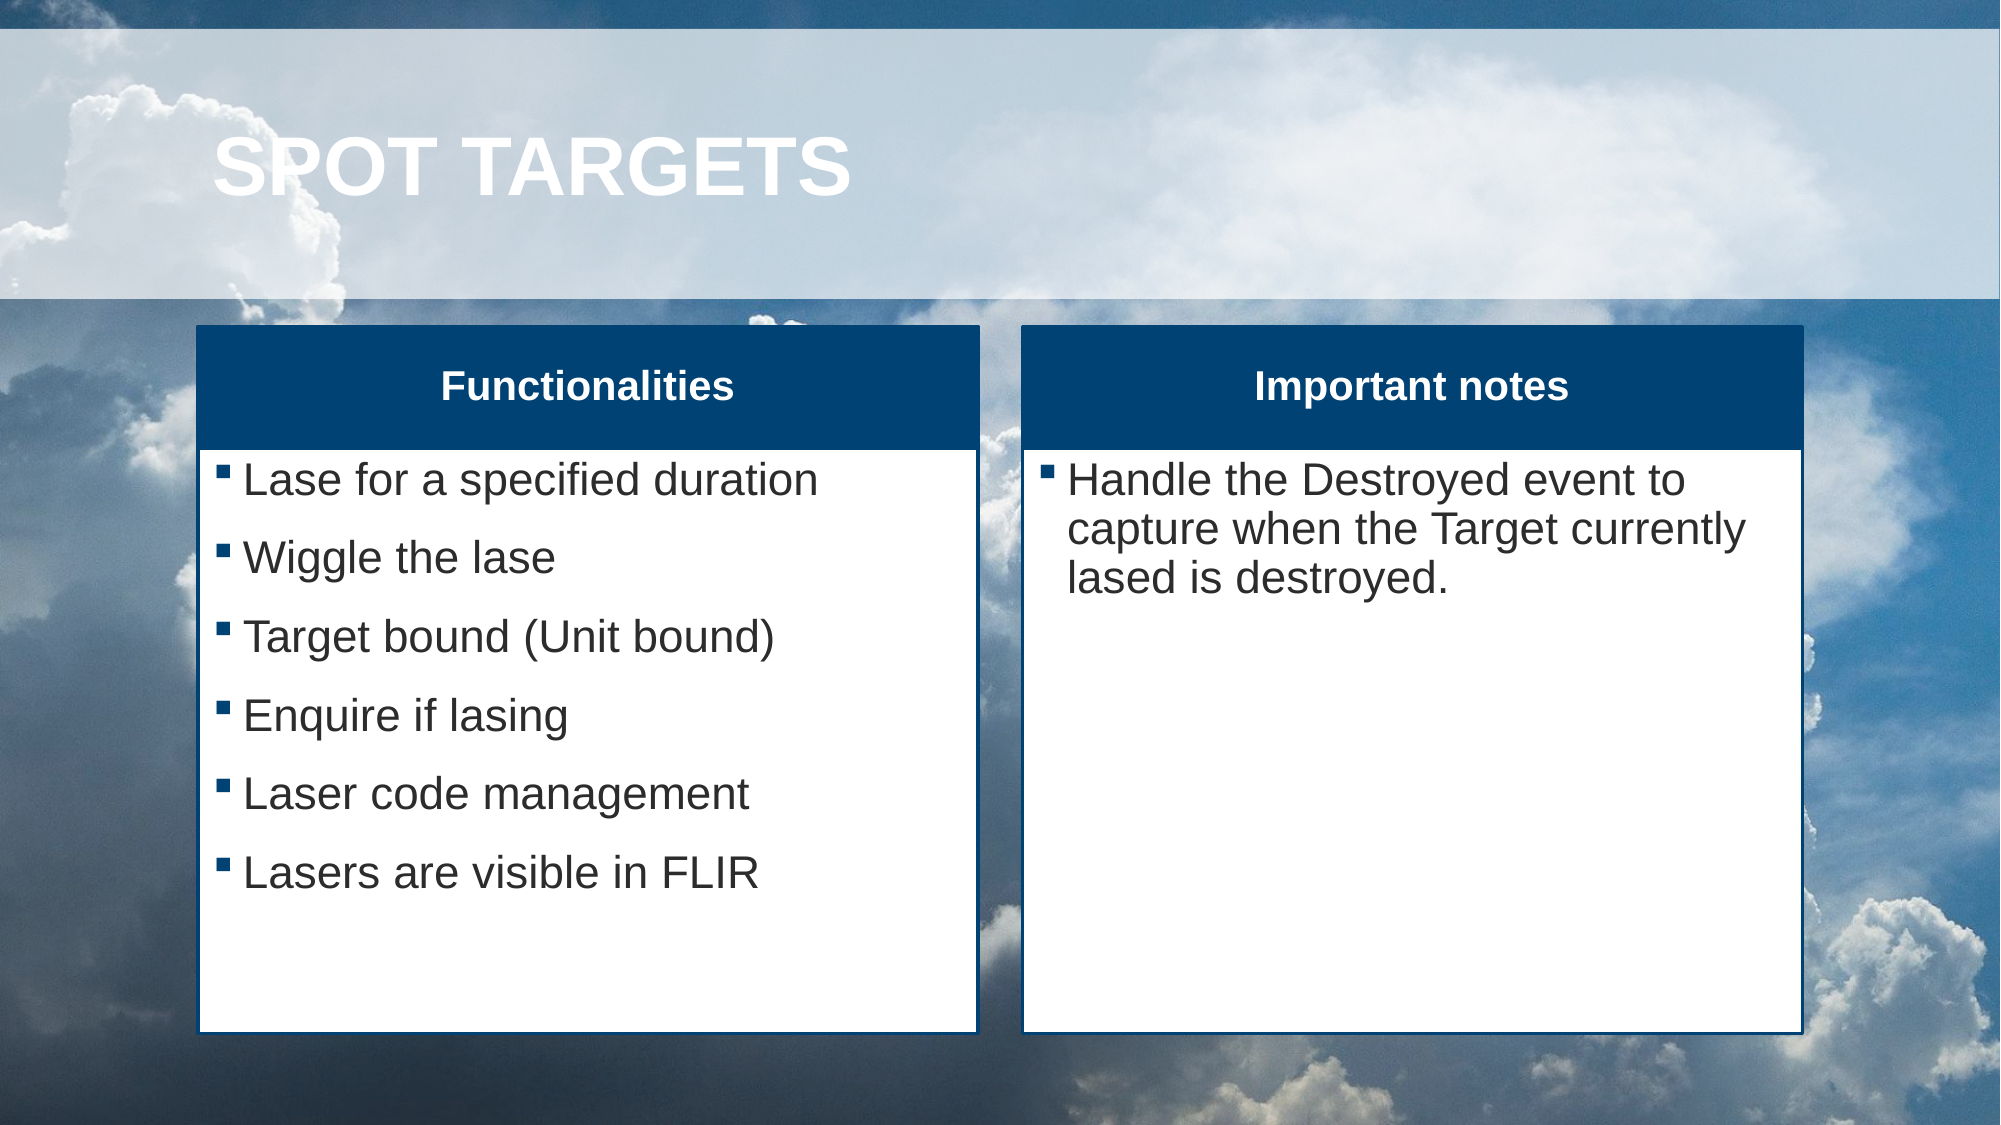

# spot targets
Functionalities
Important notes
Handle the Destroyed event to capture when the Target currently lased is destroyed.

Lase for a specified duration
Wiggle the lase
Target bound (Unit bound)
Enquire if lasing
Laser code management
Lasers are visible in FLIR